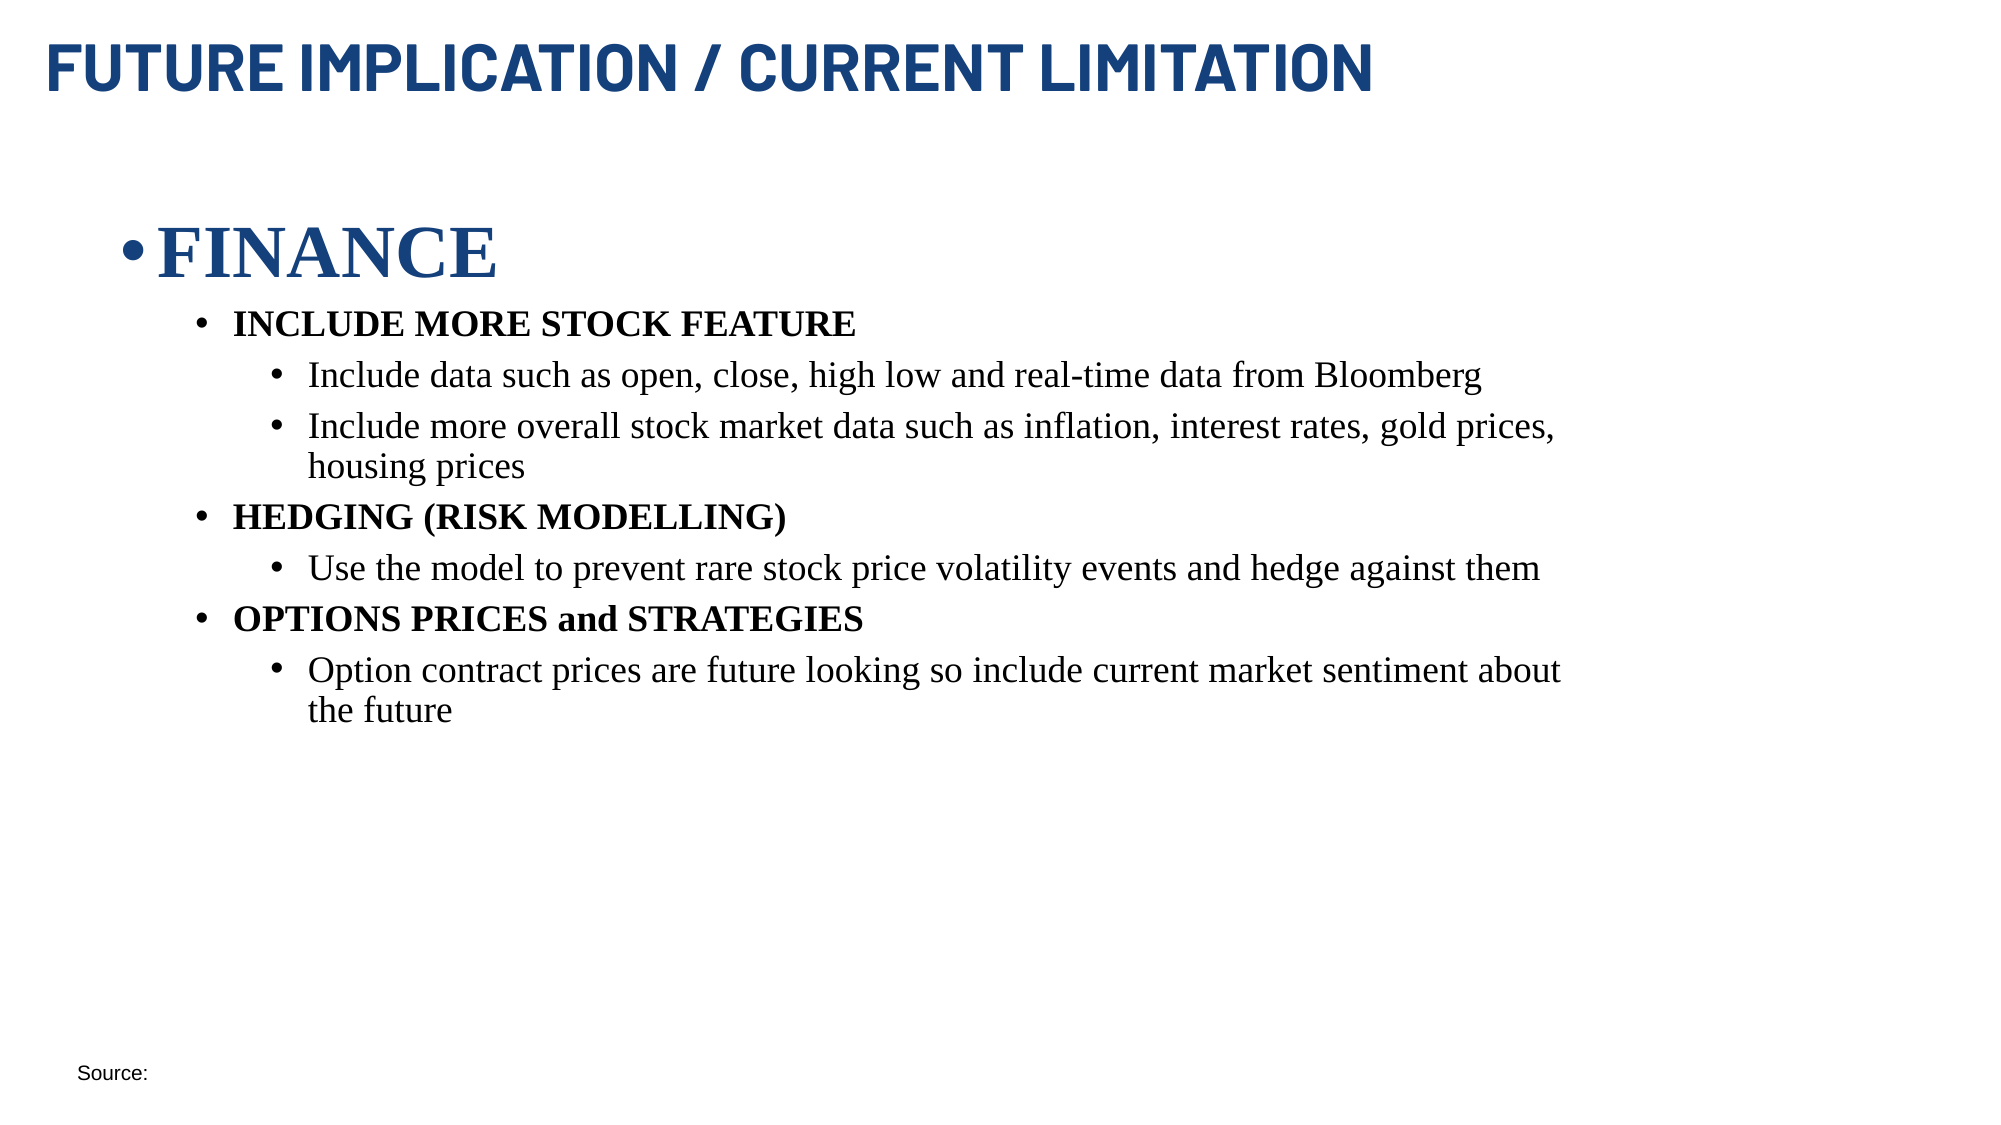

FUTURE IMPLICATION / CURRENT LIMITATION
FINANCE
INCLUDE MORE STOCK FEATURE
Include data such as open, close, high low and real-time data from Bloomberg
Include more overall stock market data such as inflation, interest rates, gold prices, housing prices
HEDGING (RISK MODELLING)
Use the model to prevent rare stock price volatility events and hedge against them
OPTIONS PRICES and STRATEGIES
Option contract prices are future looking so include current market sentiment about the future